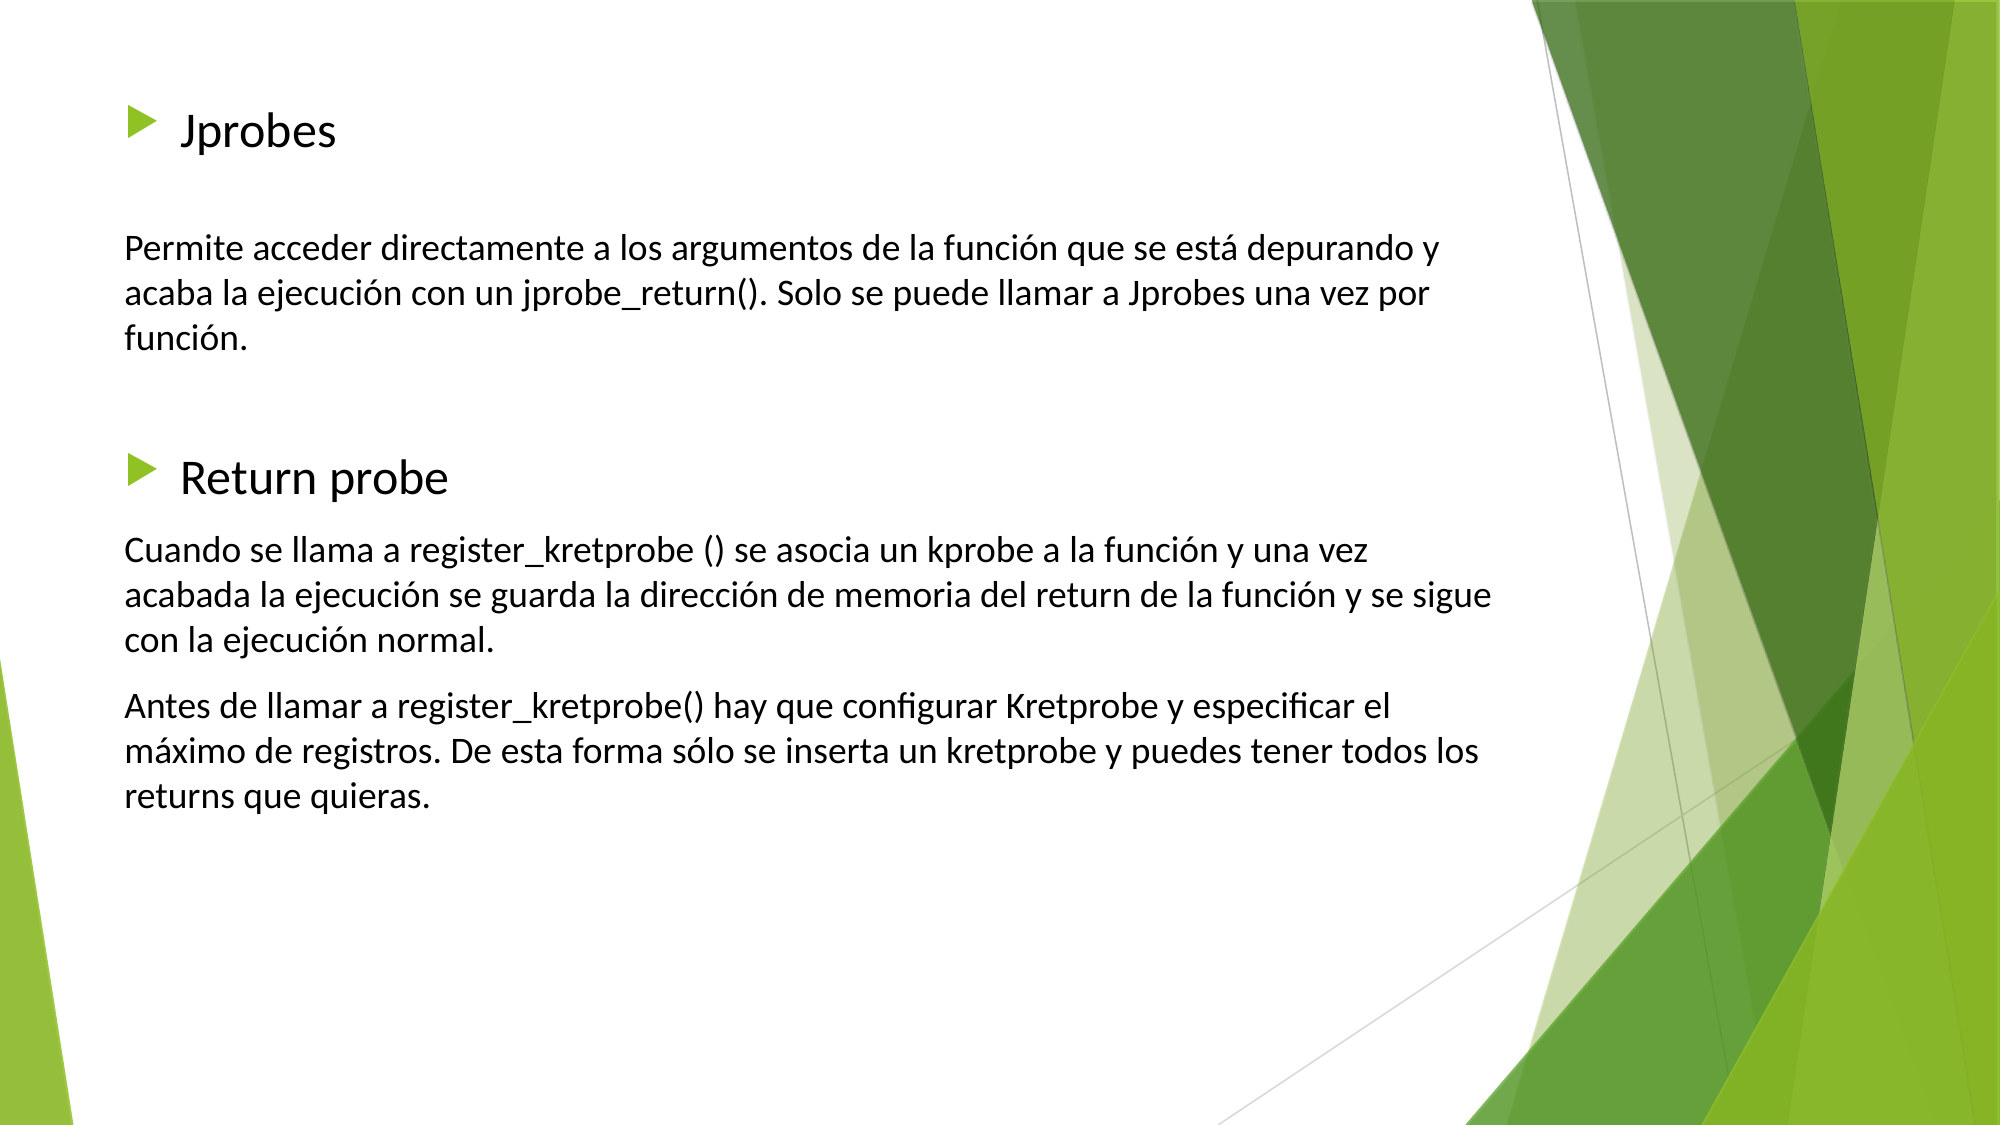

Jprobes

Permite acceder directamente a los argumentos de la función que se está depurando y acaba la ejecución con un jprobe_return(). Solo se puede llamar a Jprobes una vez por función.

Return probe
Cuando se llama a register_kretprobe () se asocia un kprobe a la función y una vez acabada la ejecución se guarda la dirección de memoria del return de la función y se sigue con la ejecución normal.
Antes de llamar a register_kretprobe() hay que configurar Kretprobe y especificar el máximo de registros. De esta forma sólo se inserta un kretprobe y puedes tener todos los returns que quieras.